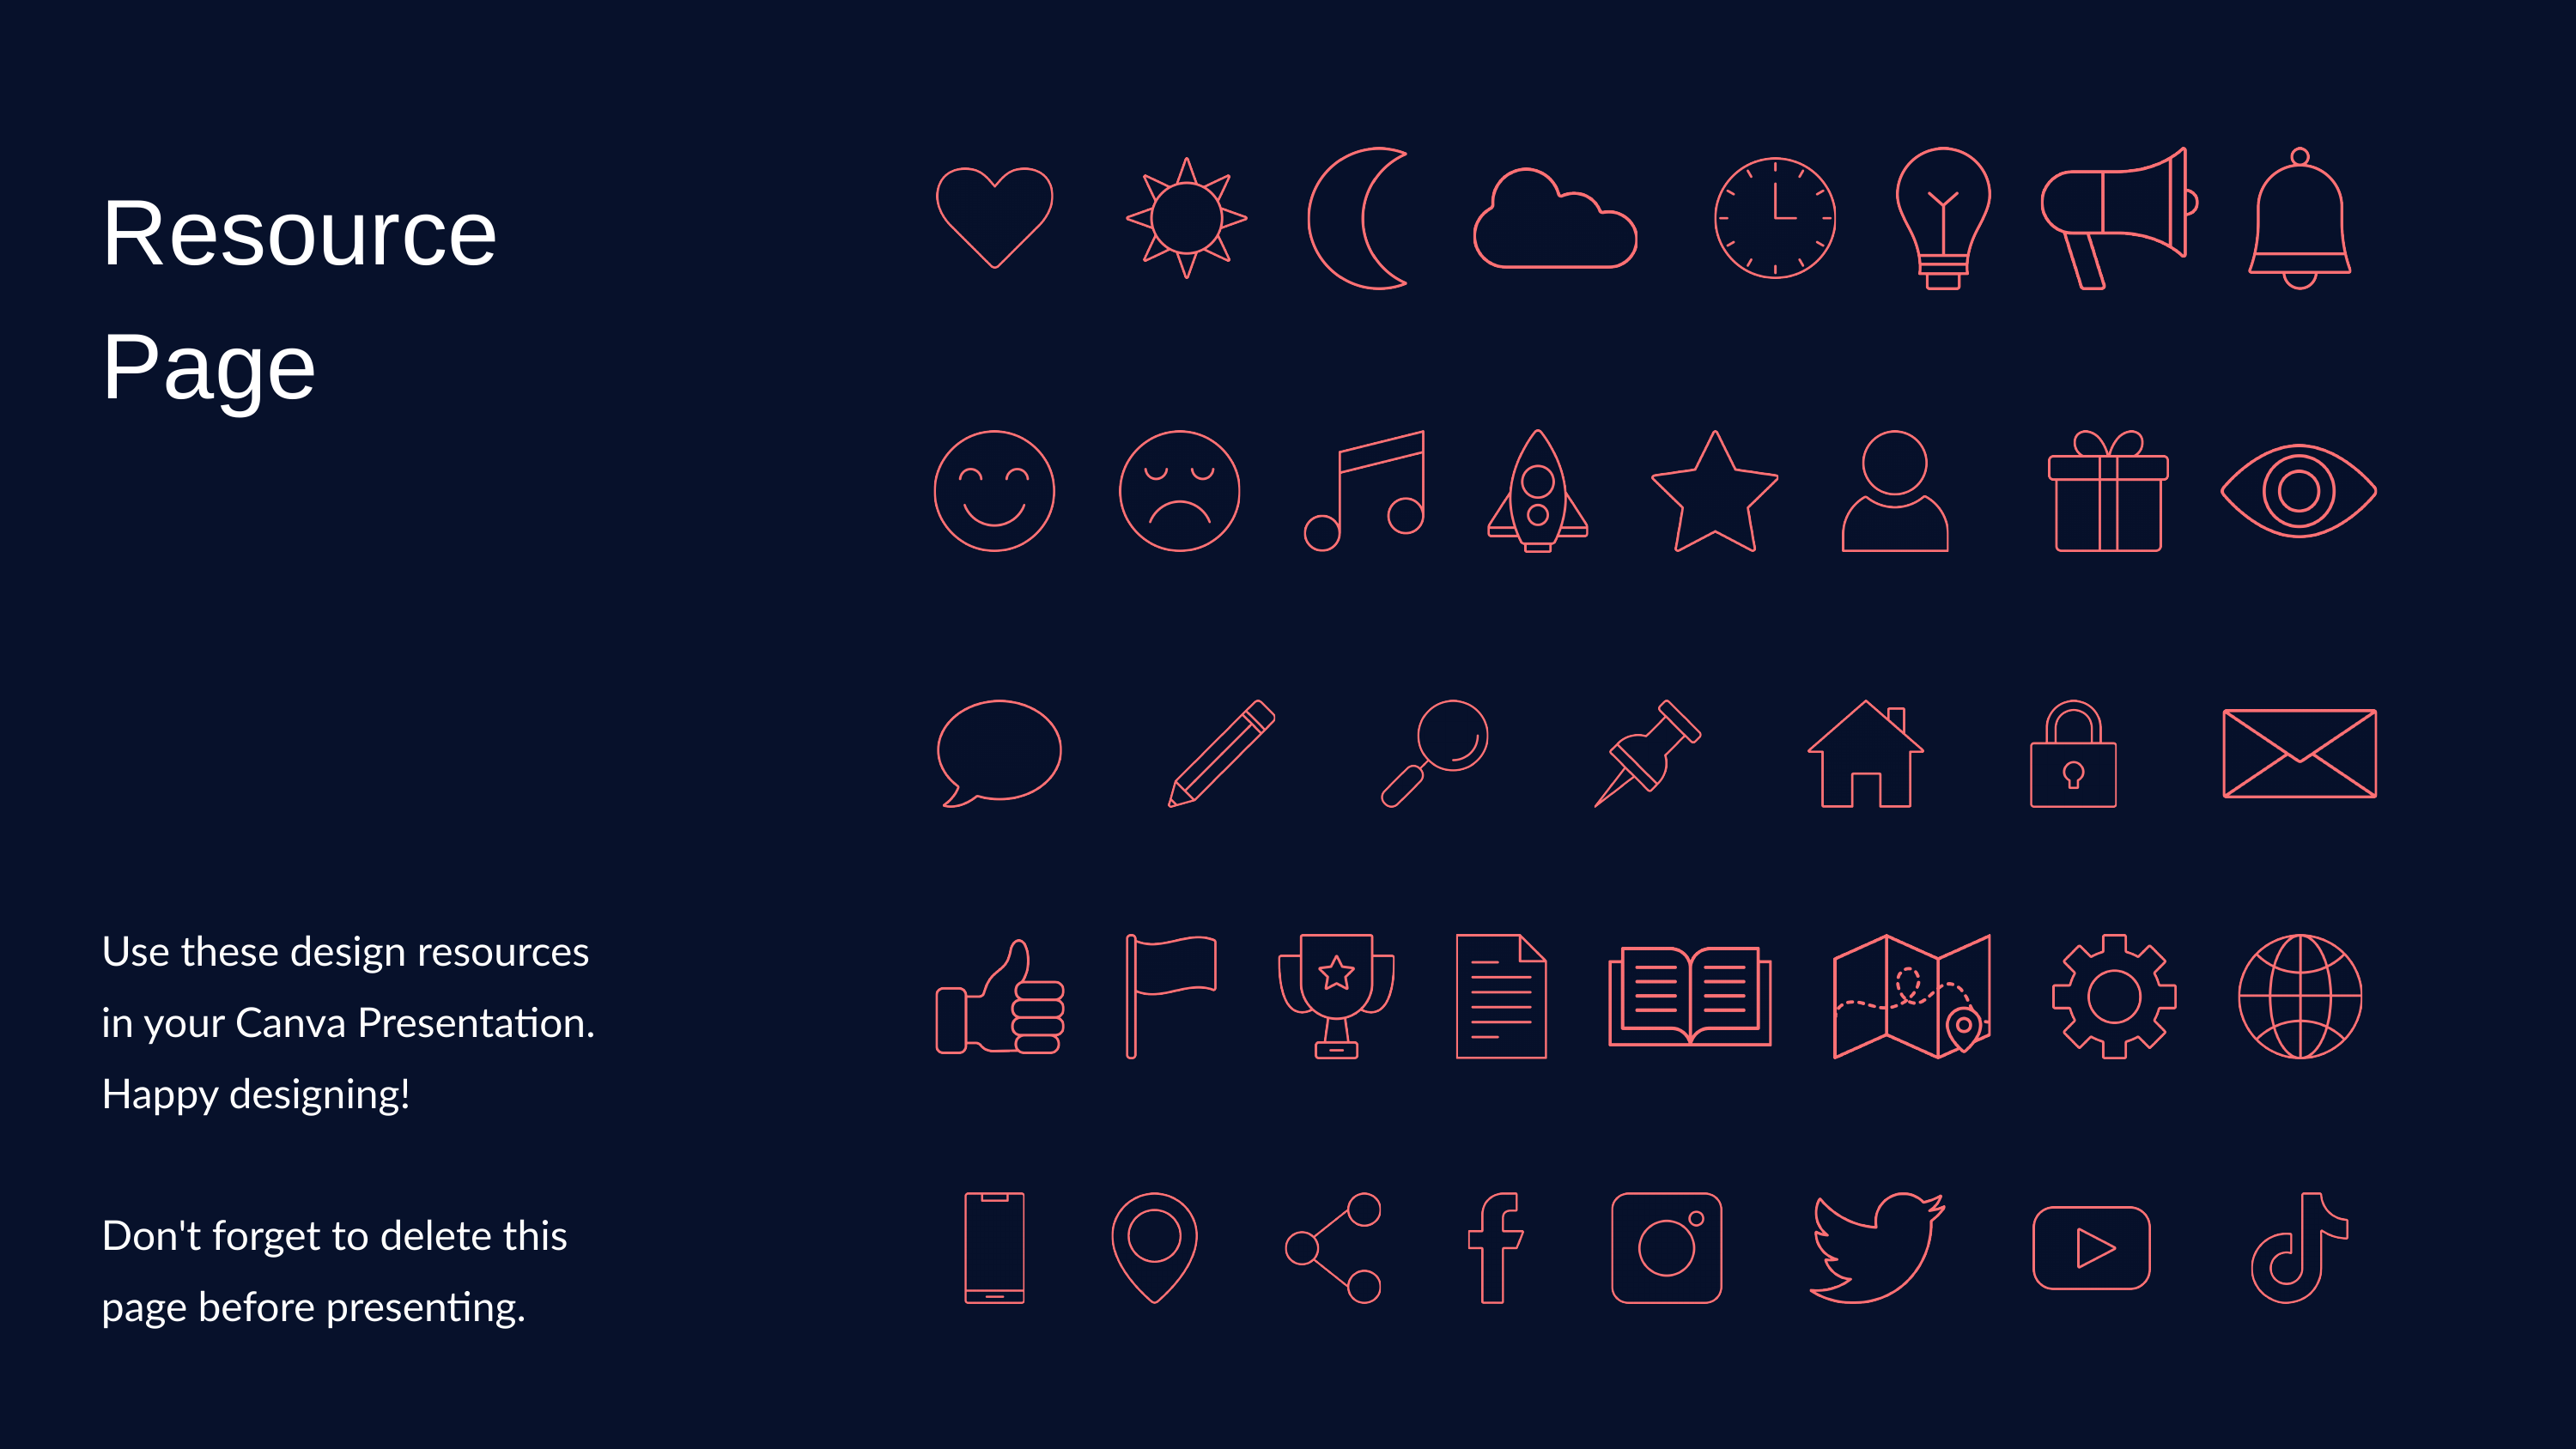

Resource
Page

Use these design resources
in your Canva Presentation. Happy designing!

Don't forget to delete this
page before presenting.